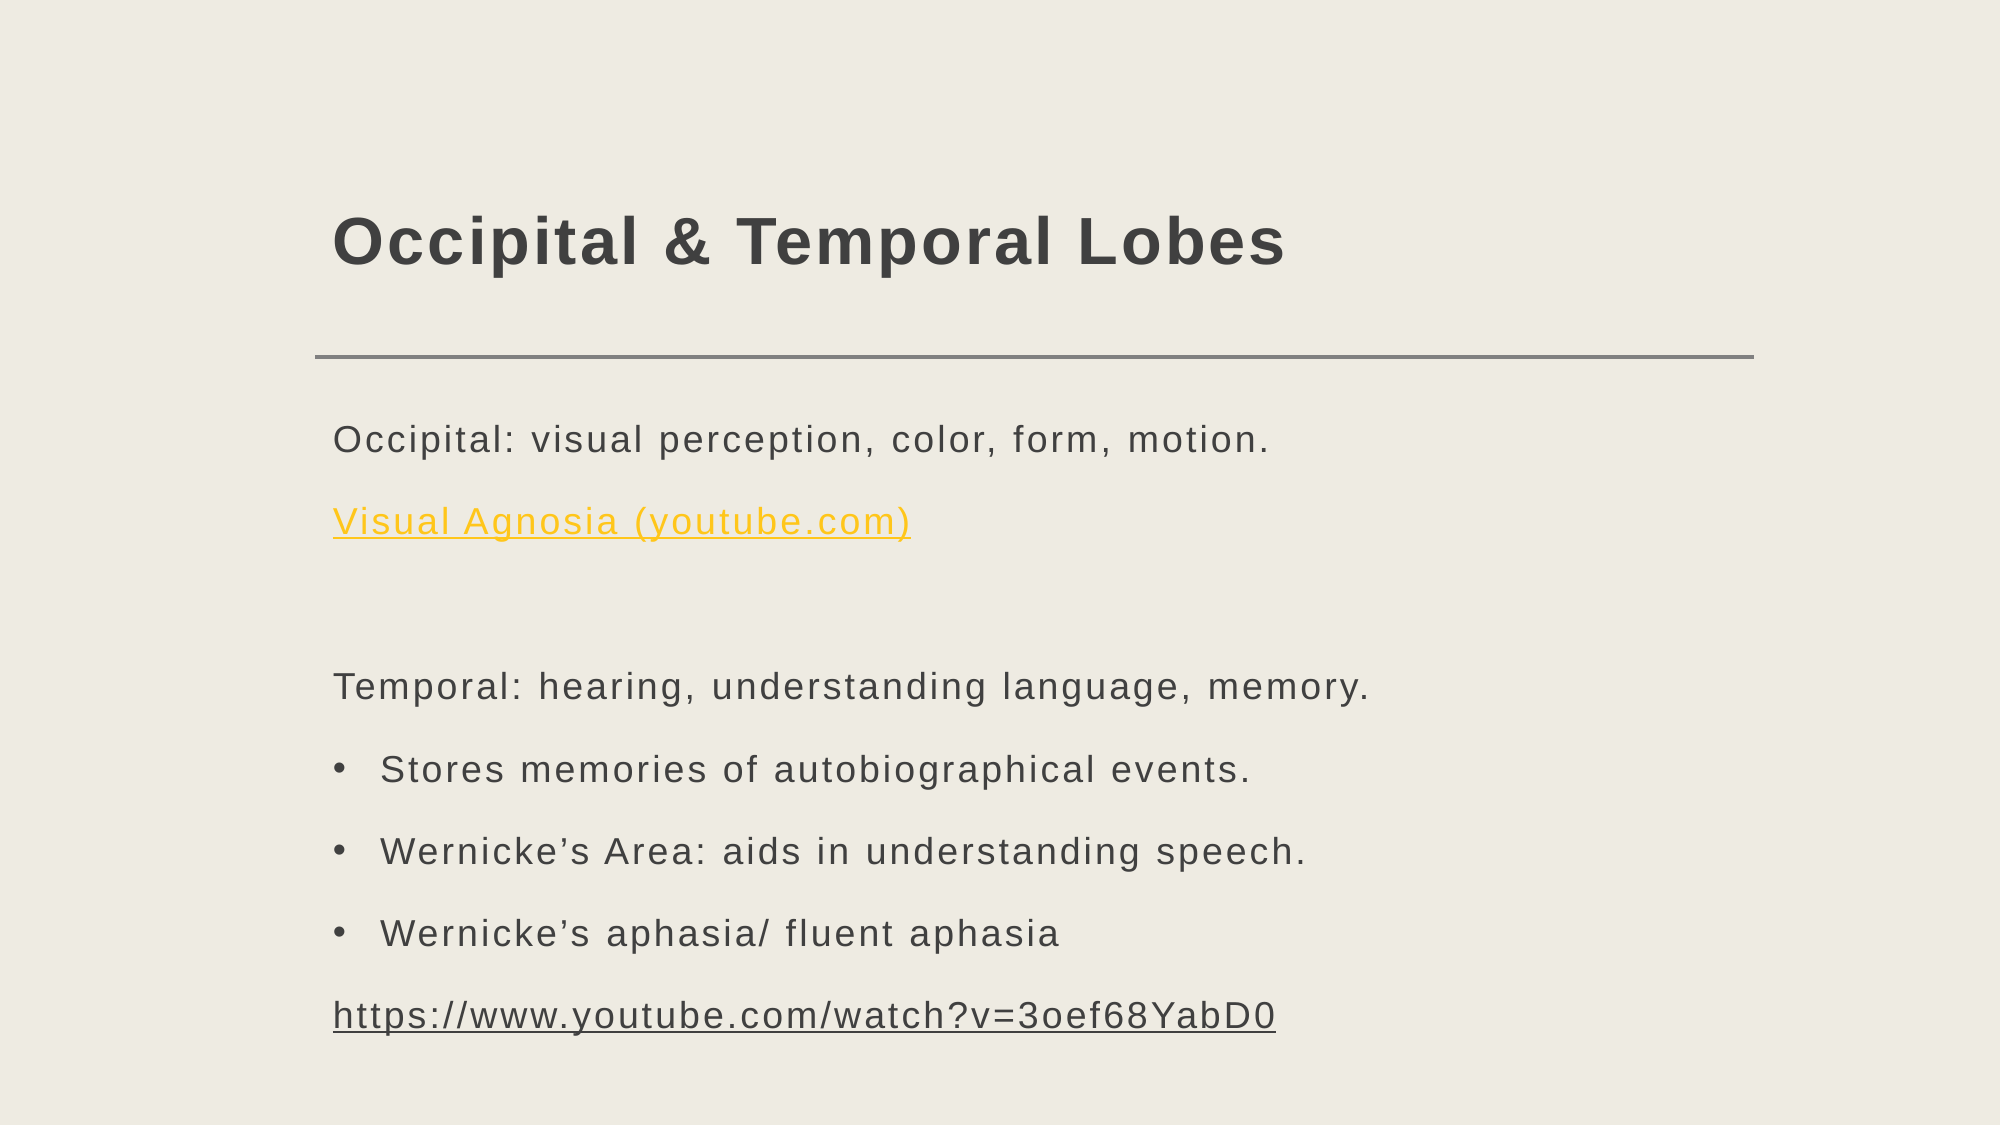

# Occipital & Temporal Lobes
Occipital: visual perception, color, form, motion.
Visual Agnosia (youtube.com)

Temporal: hearing, understanding language, memory.
Stores memories of autobiographical events.
Wernicke’s Area: aids in understanding speech.
Wernicke’s aphasia/ fluent aphasia
https://www.youtube.com/watch?v=3oef68YabD0